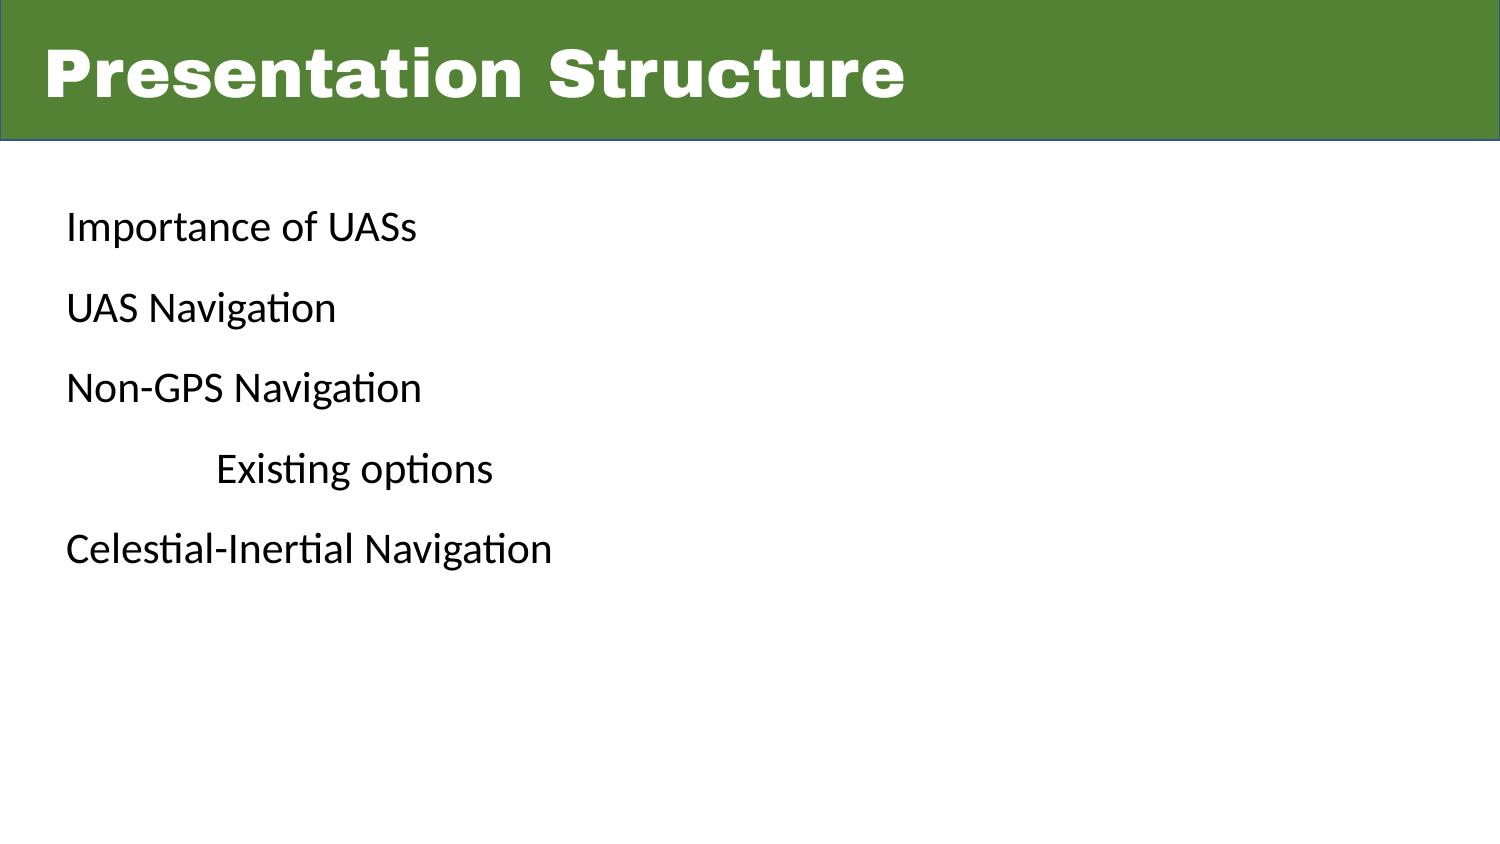

# Presentation Structure
Importance of UASs
UAS Navigation
Non-GPS Navigation
	Existing options
Celestial-Inertial Navigation